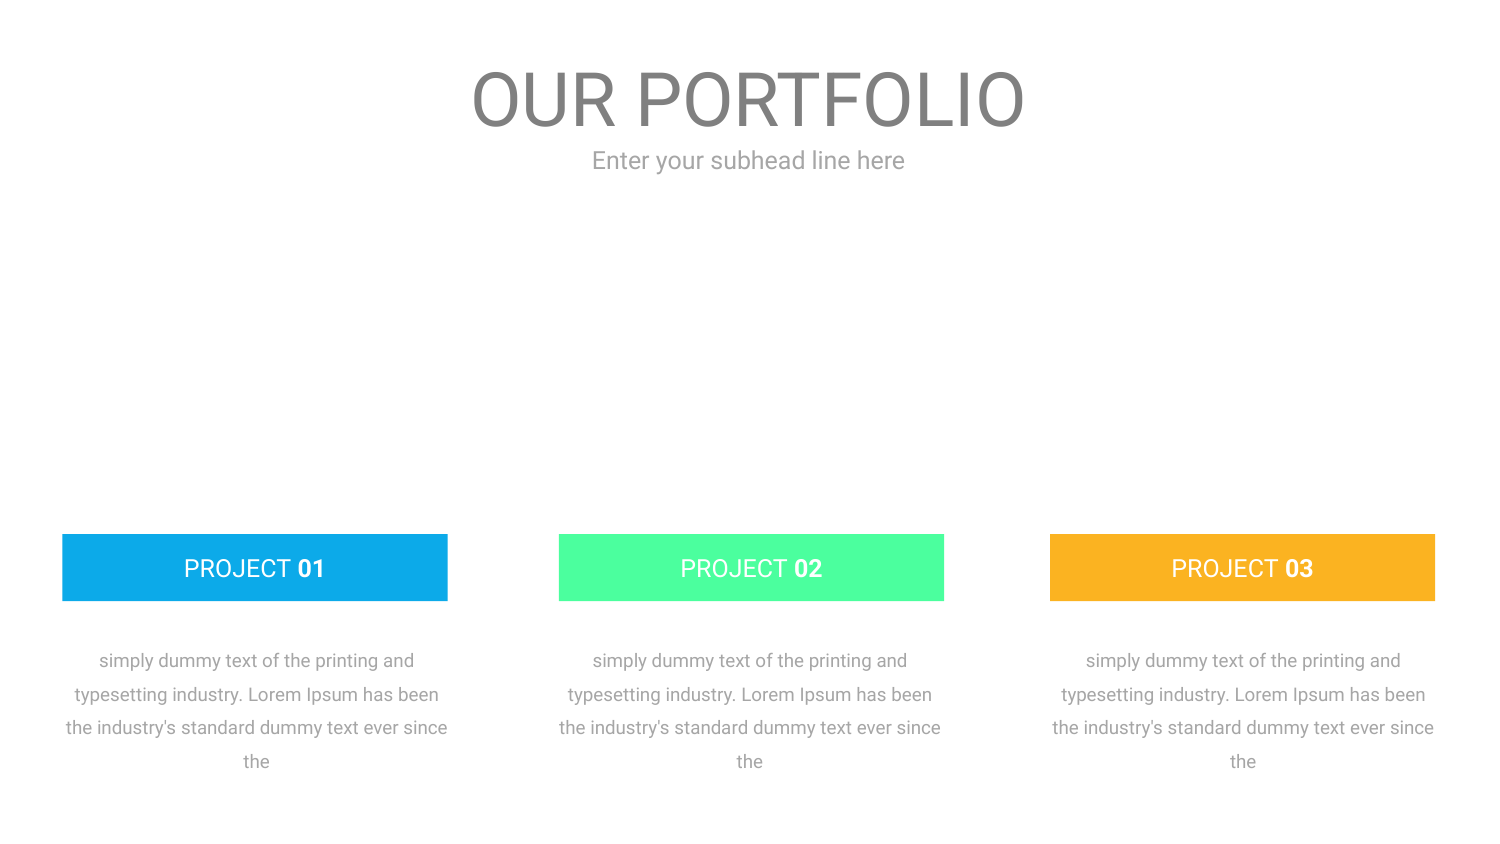

# OUR PORTFOLIO
Enter your subhead line here

PROJECT 01
PROJECT 02
PROJECT 03
simply dummy text of the printing and typesetting industry. Lorem Ipsum has been the industry's standard dummy text ever since the
simply dummy text of the printing and typesetting industry. Lorem Ipsum has been the industry's standard dummy text ever since the
simply dummy text of the printing and typesetting industry. Lorem Ipsum has been the industry's standard dummy text ever since the